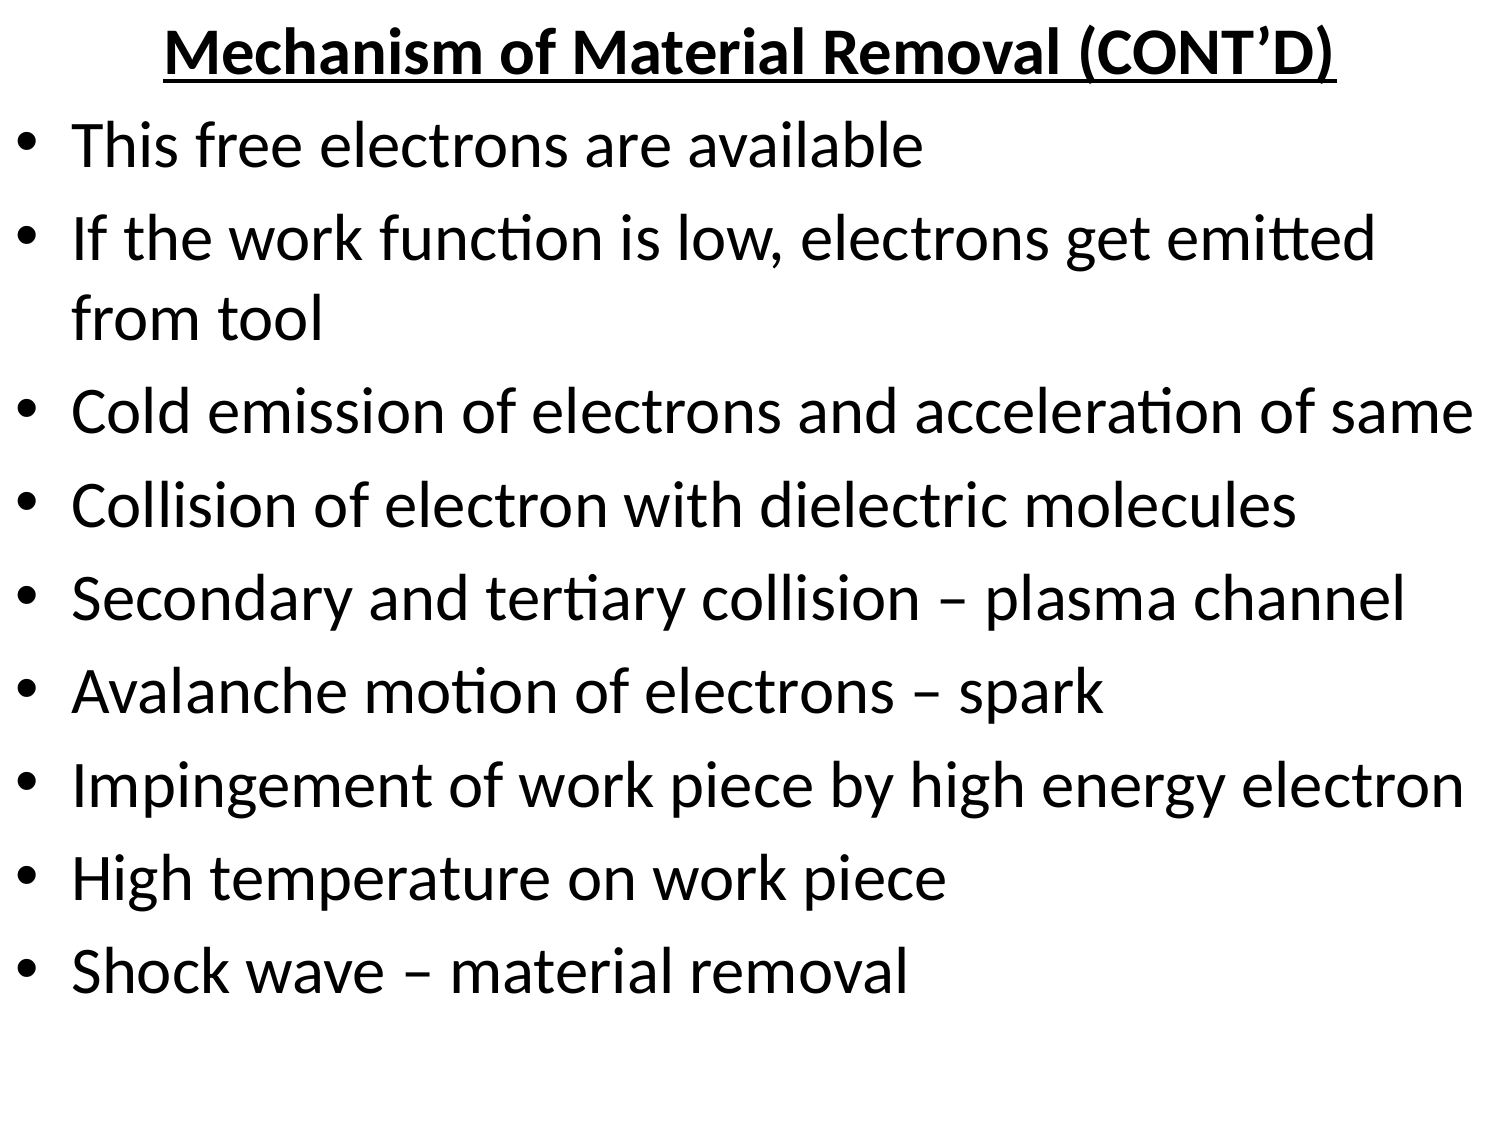

Mechanism of Material Removal (CONT’D)
This free electrons are available
If the work function is low, electrons get emitted from tool
Cold emission of electrons and acceleration of same
Collision of electron with dielectric molecules
Secondary and tertiary collision – plasma channel
Avalanche motion of electrons – spark
Impingement of work piece by high energy electron
High temperature on work piece
Shock wave – material removal